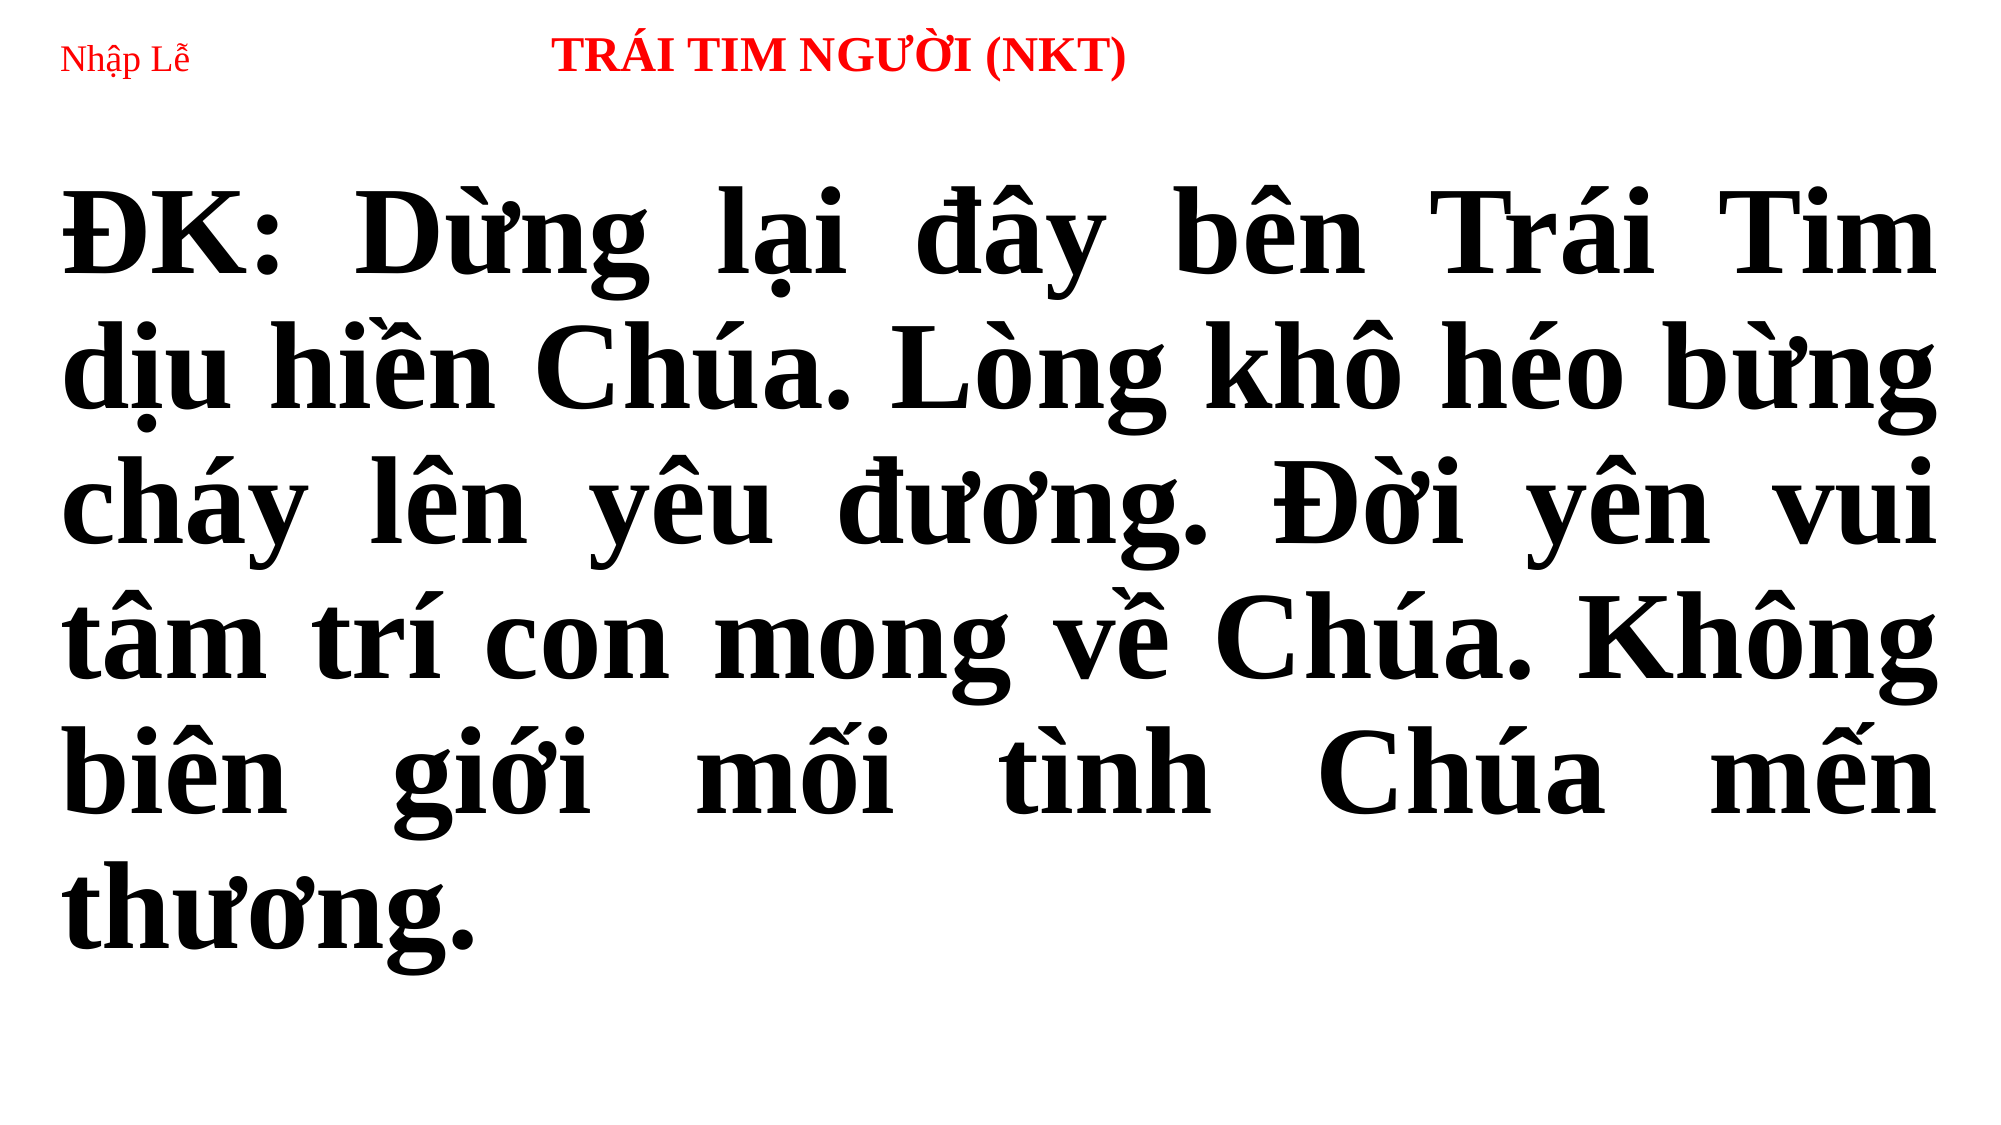

# Nhập Lễ                                      TRÁI TIM NGƯỜI (NKT)
ĐK: Dừng lại đây bên Trái Tim dịu hiền Chúa. Lòng khô héo bừng cháy lên yêu đương. Đời yên vui tâm trí con mong về Chúa. Không biên giới mối tình Chúa mến thương.